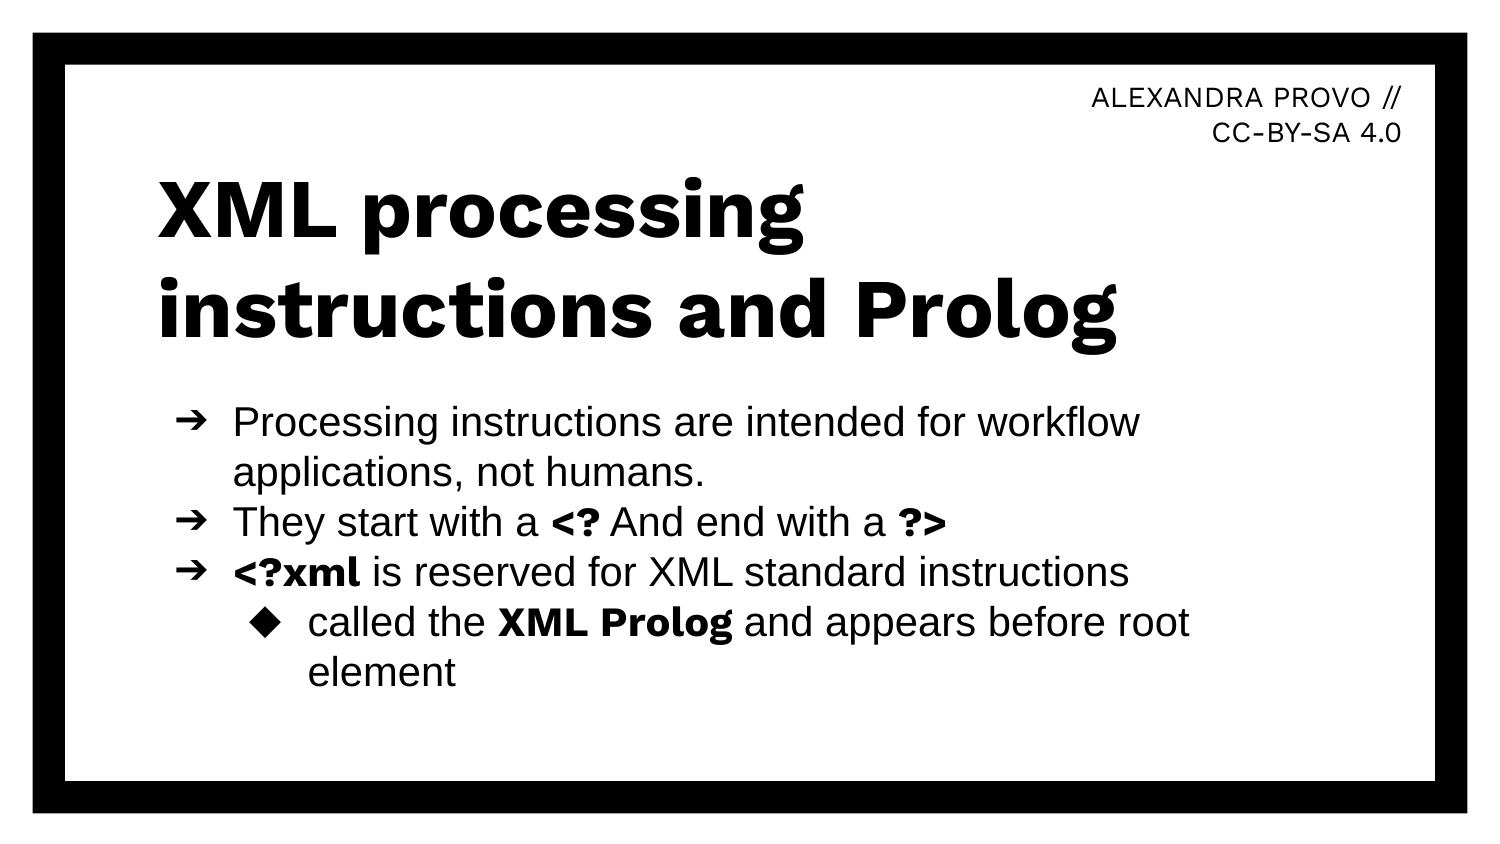

# XML processing instructions and Prolog
Processing instructions are intended for workflow applications, not humans.
They start with a <? And end with a ?>
<?xml is reserved for XML standard instructions
called the XML Prolog and appears before root element